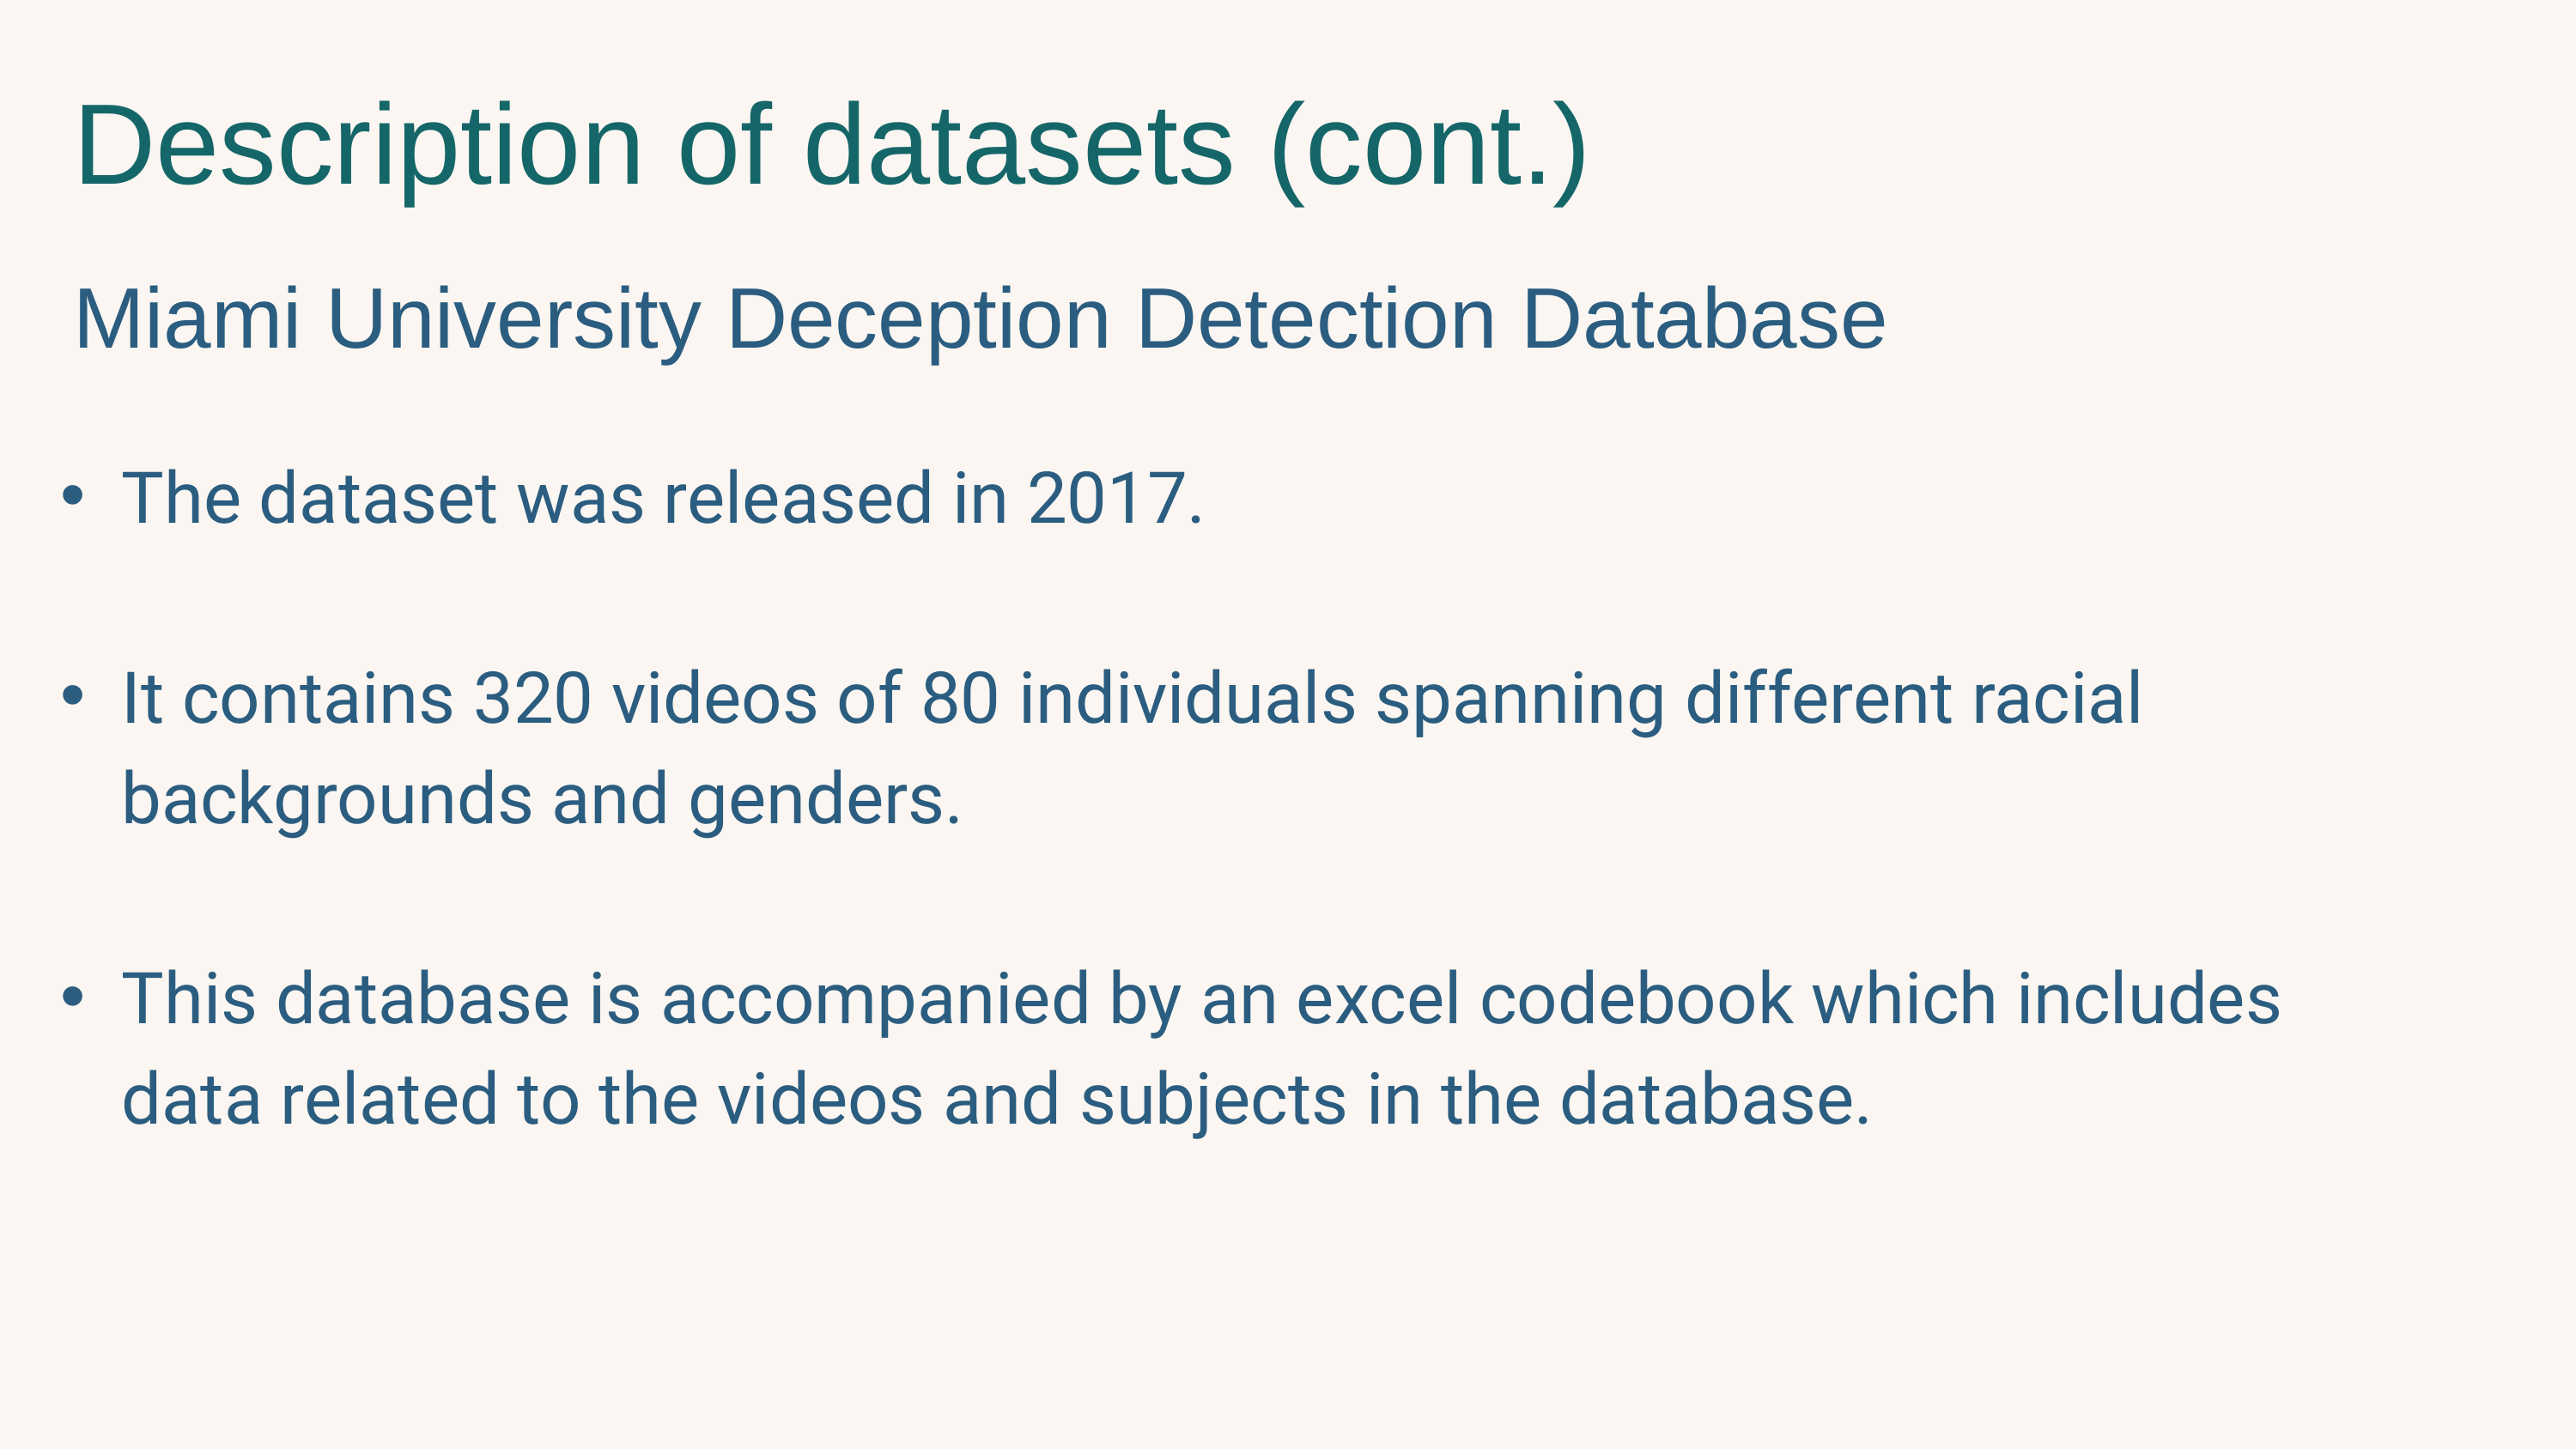

Description of datasets (cont.)

Miami University Deception Detection Database
The dataset was released in 2017.

It contains 320 videos of 80 individuals spanning different racial backgrounds and genders.

This database is accompanied by an excel codebook which includes data related to the videos and subjects in the database.